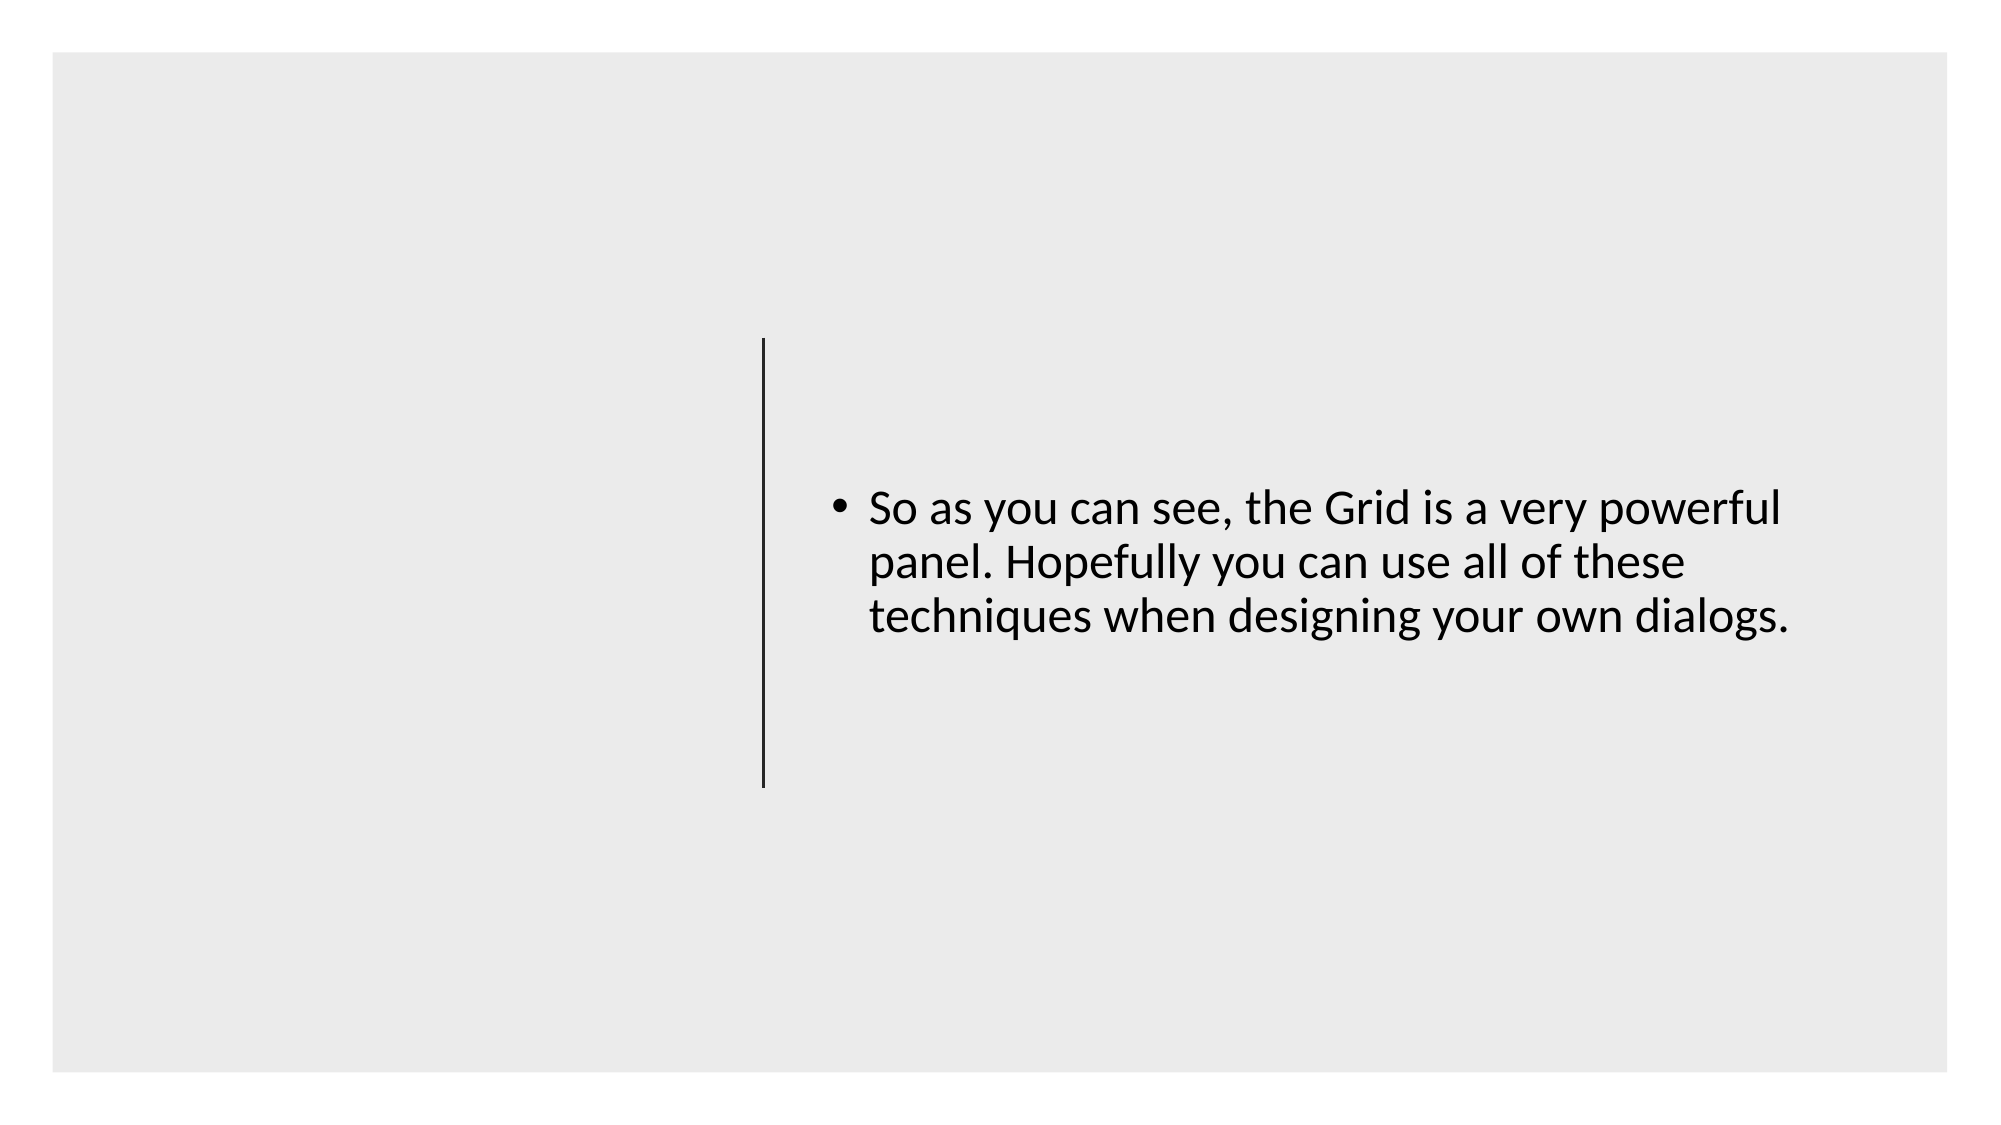

So as you can see, the Grid is a very powerful panel. Hopefully you can use all of these techniques when designing your own dialogs.